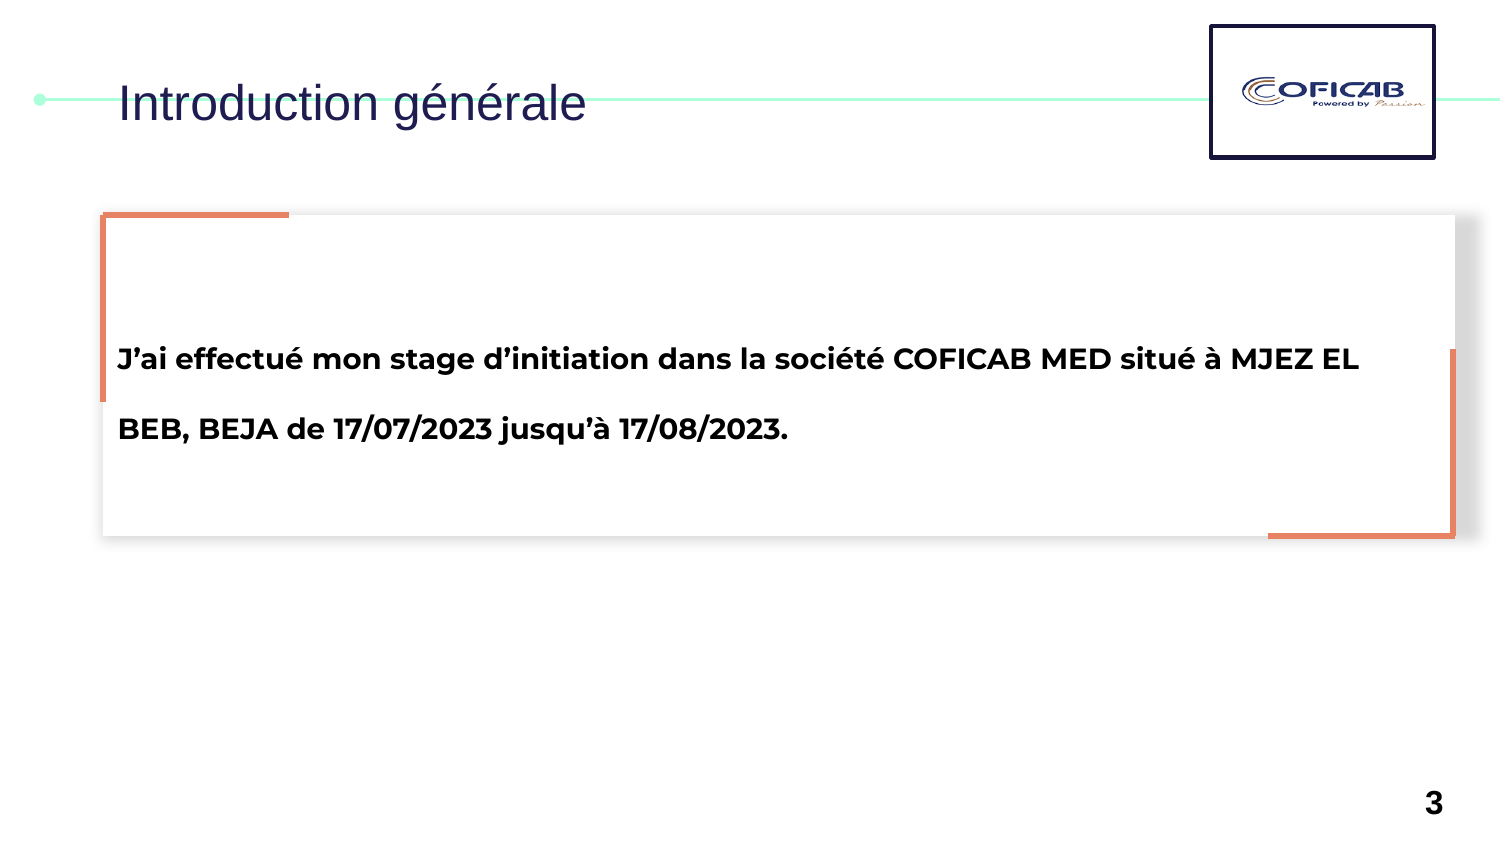

# Introduction générale
J’ai effectué mon stage d’initiation dans la société COFICAB MED situé à MJEZ EL BEB, BEJA de 17/07/2023 jusqu’à 17/08/2023.

3